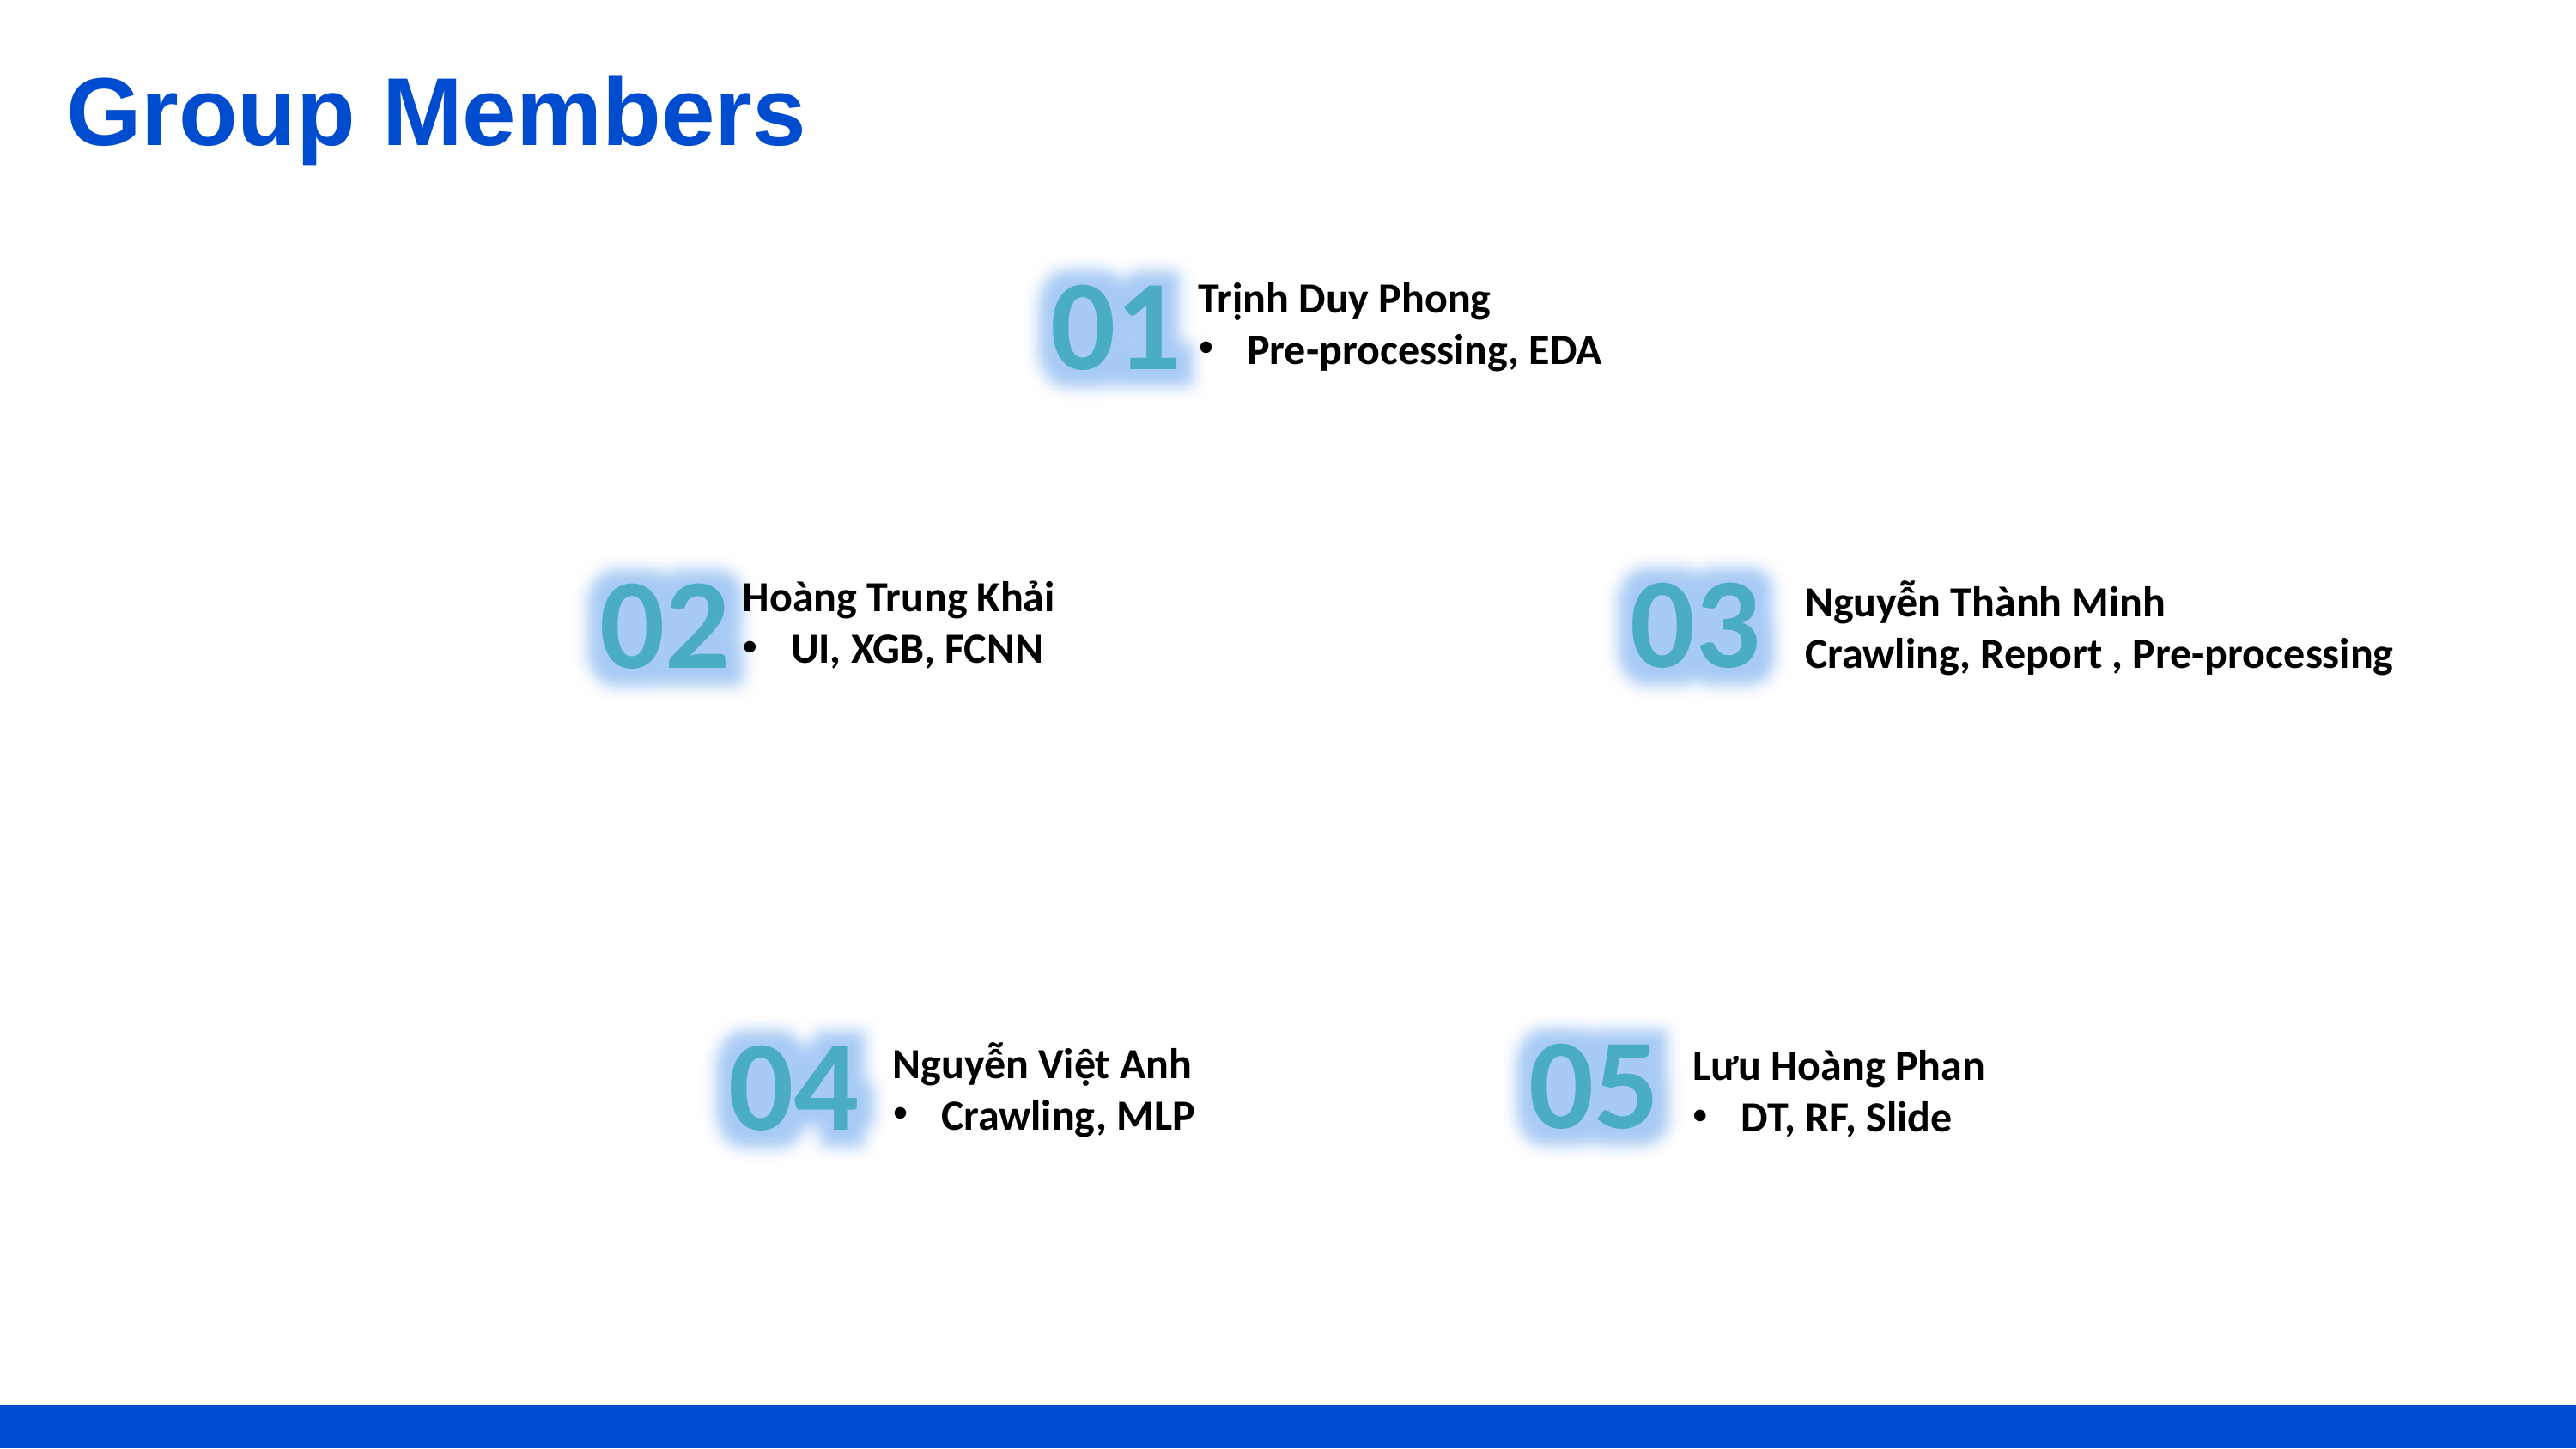

Group Members
01
Trịnh Duy Phong
Pre-processing, EDA
03
02
Hoàng Trung Khải
UI, XGB, FCNN
05
04
Nguyễn Việt Anh
Crawling, MLP
Lưu Hoàng Phan
DT, RF, Slide
Nguyễn Thành Minh
Crawling, Report , Pre-processing